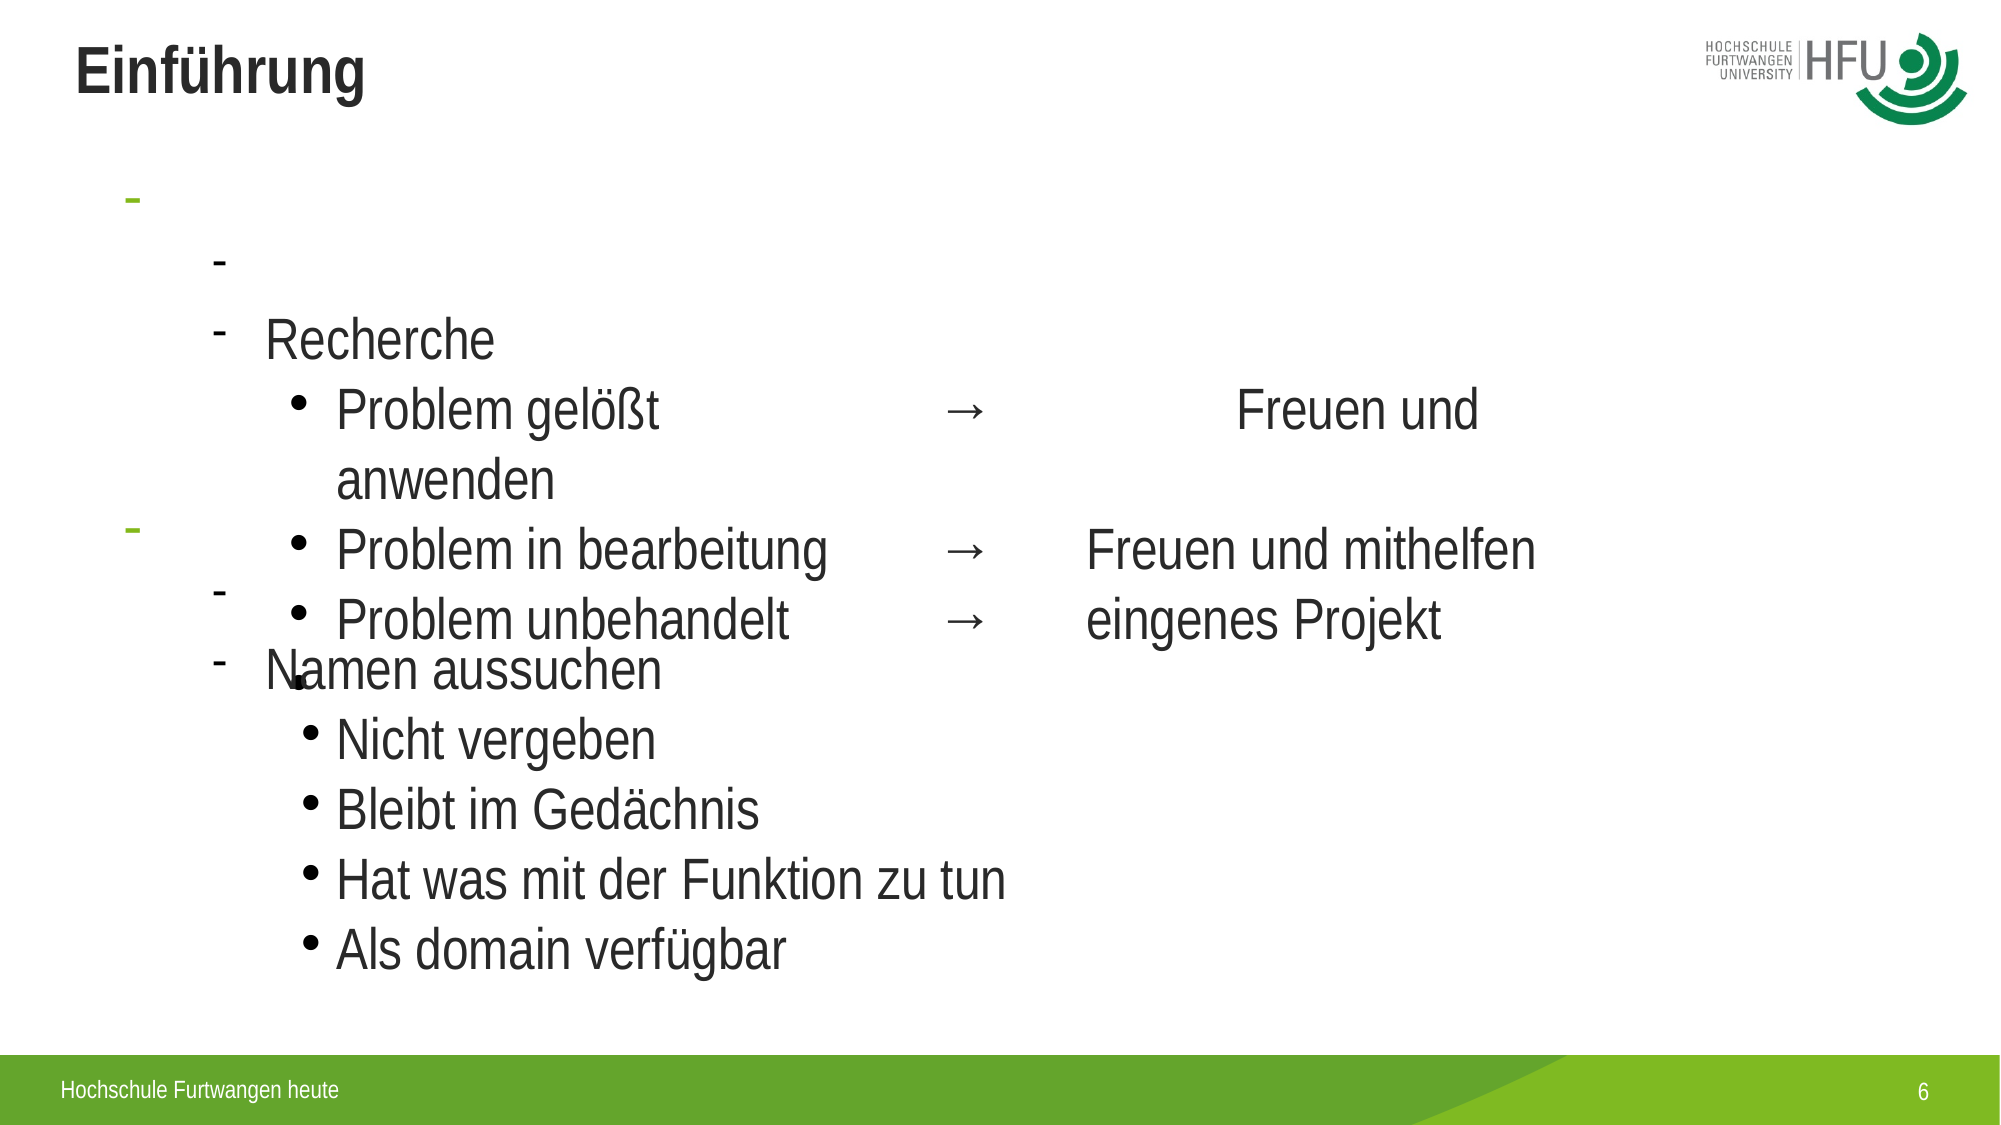

Einführung

Recherche
Problem gelößt 		→	 	Freuen und anwenden
Problem in bearbeitung 	→ 	Freuen und mithelfen
Problem unbehandelt 	→	eingenes Projekt

Namen aussuchen
Nicht vergeben
Bleibt im Gedächnis
Hat was mit der Funktion zu tun
Als domain verfügbar
6
Hochschule Furtwangen heute